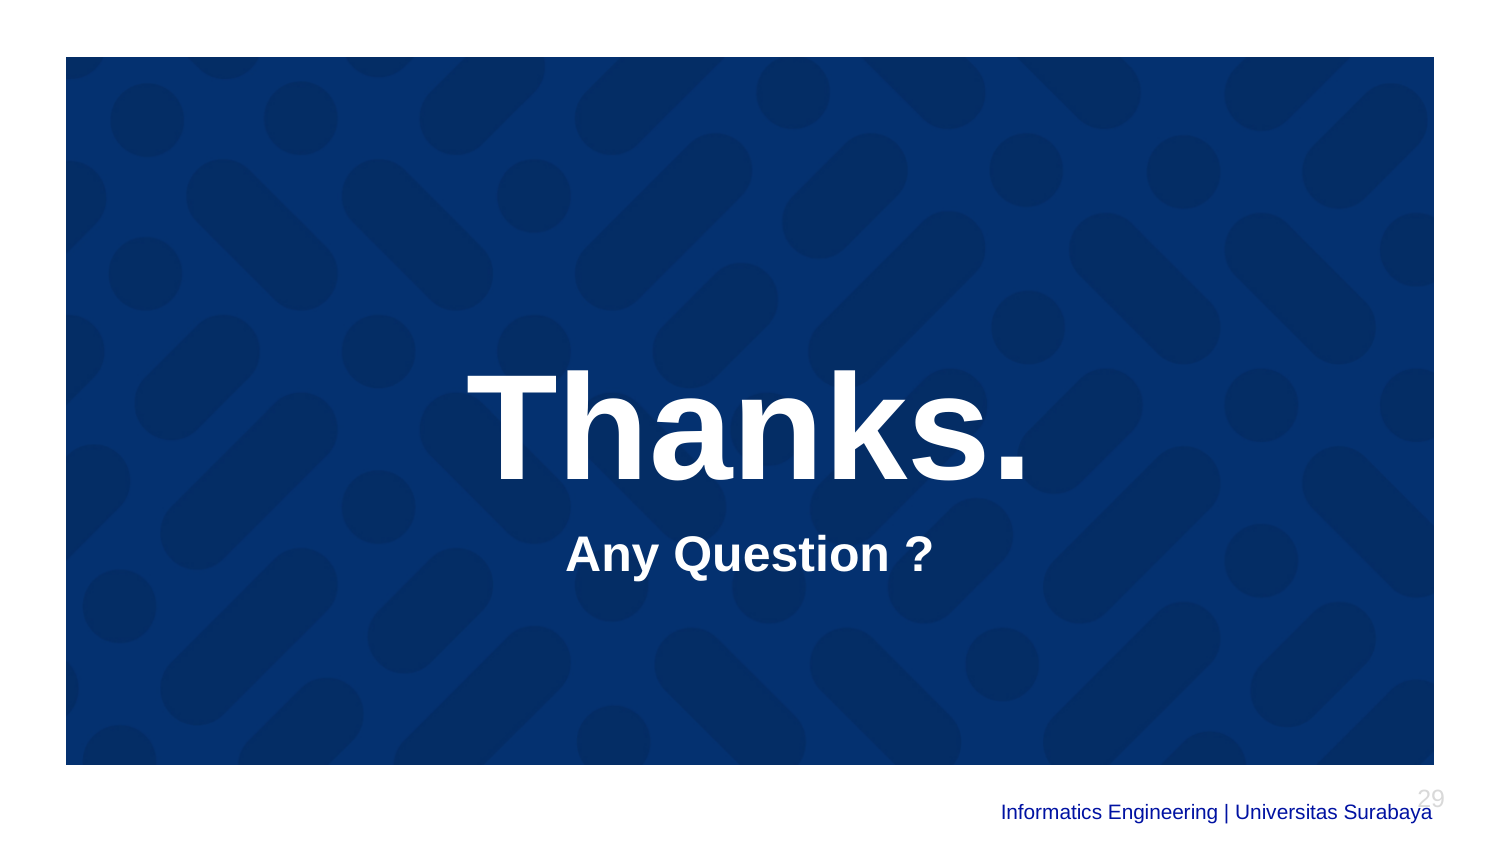

# Thanks.
Any Question ?
29
Informatics Engineering | Universitas Surabaya